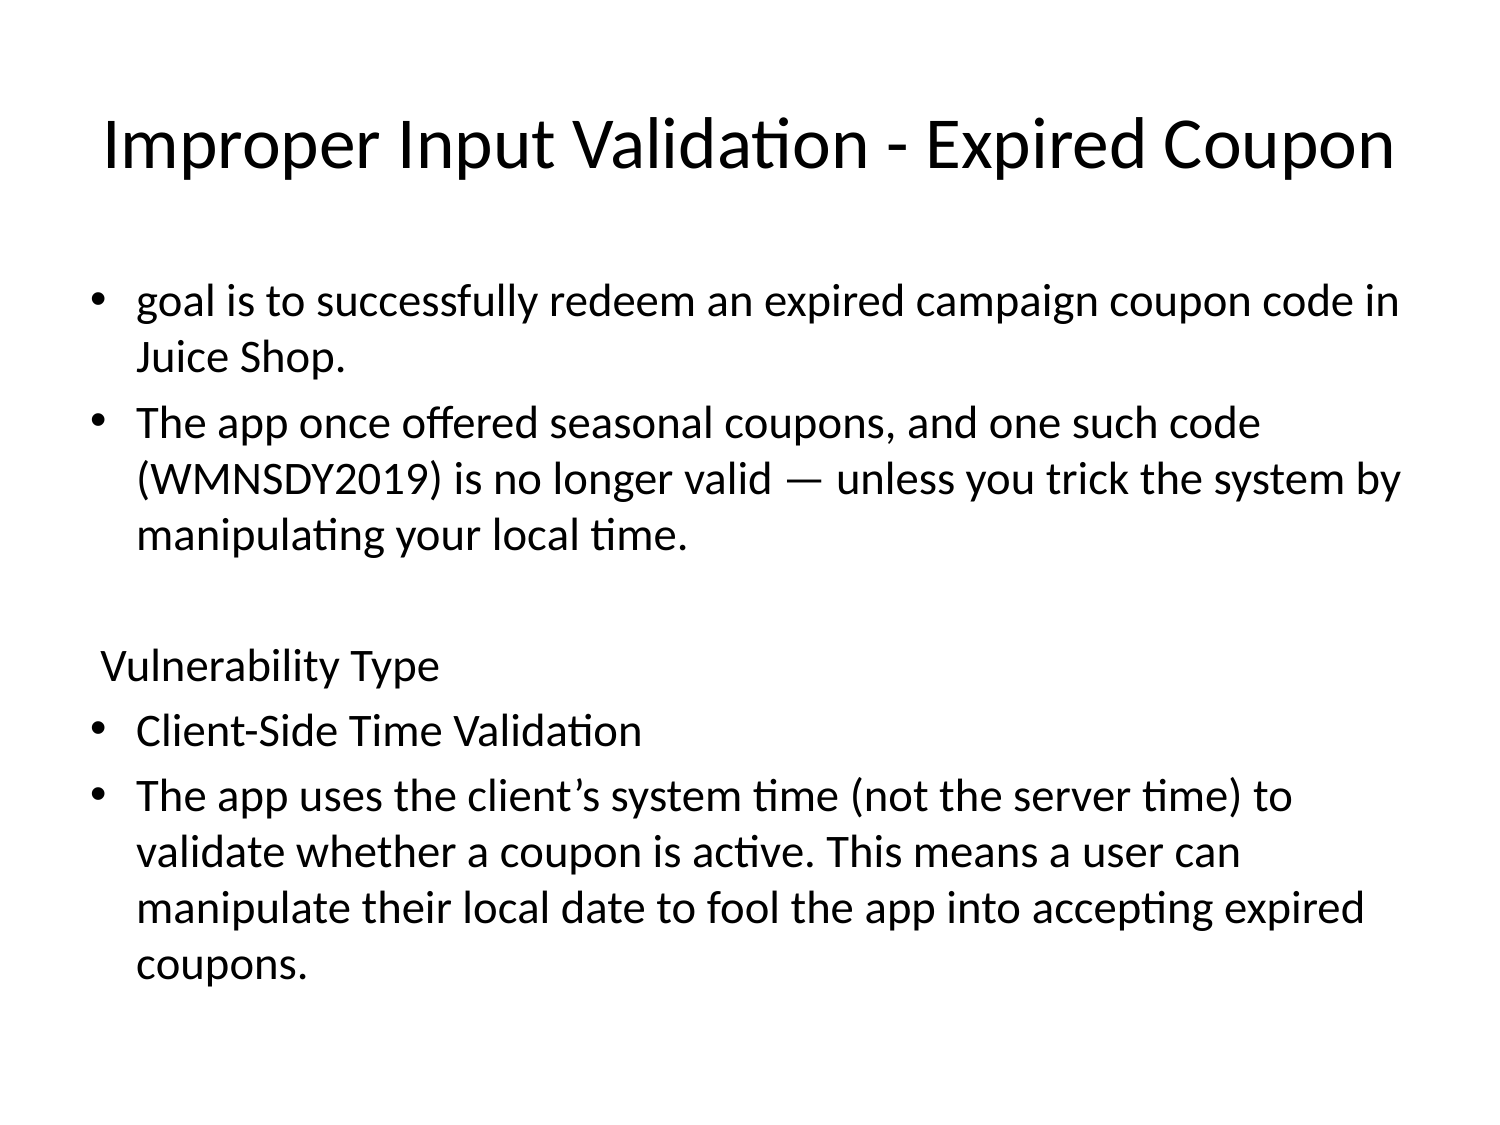

# Improper Input Validation - Expired Coupon
goal is to successfully redeem an expired campaign coupon code in Juice Shop.
The app once offered seasonal coupons, and one such code (WMNSDY2019) is no longer valid — unless you trick the system by manipulating your local time.

 Vulnerability Type
Client-Side Time Validation
The app uses the client’s system time (not the server time) to validate whether a coupon is active. This means a user can manipulate their local date to fool the app into accepting expired coupons.